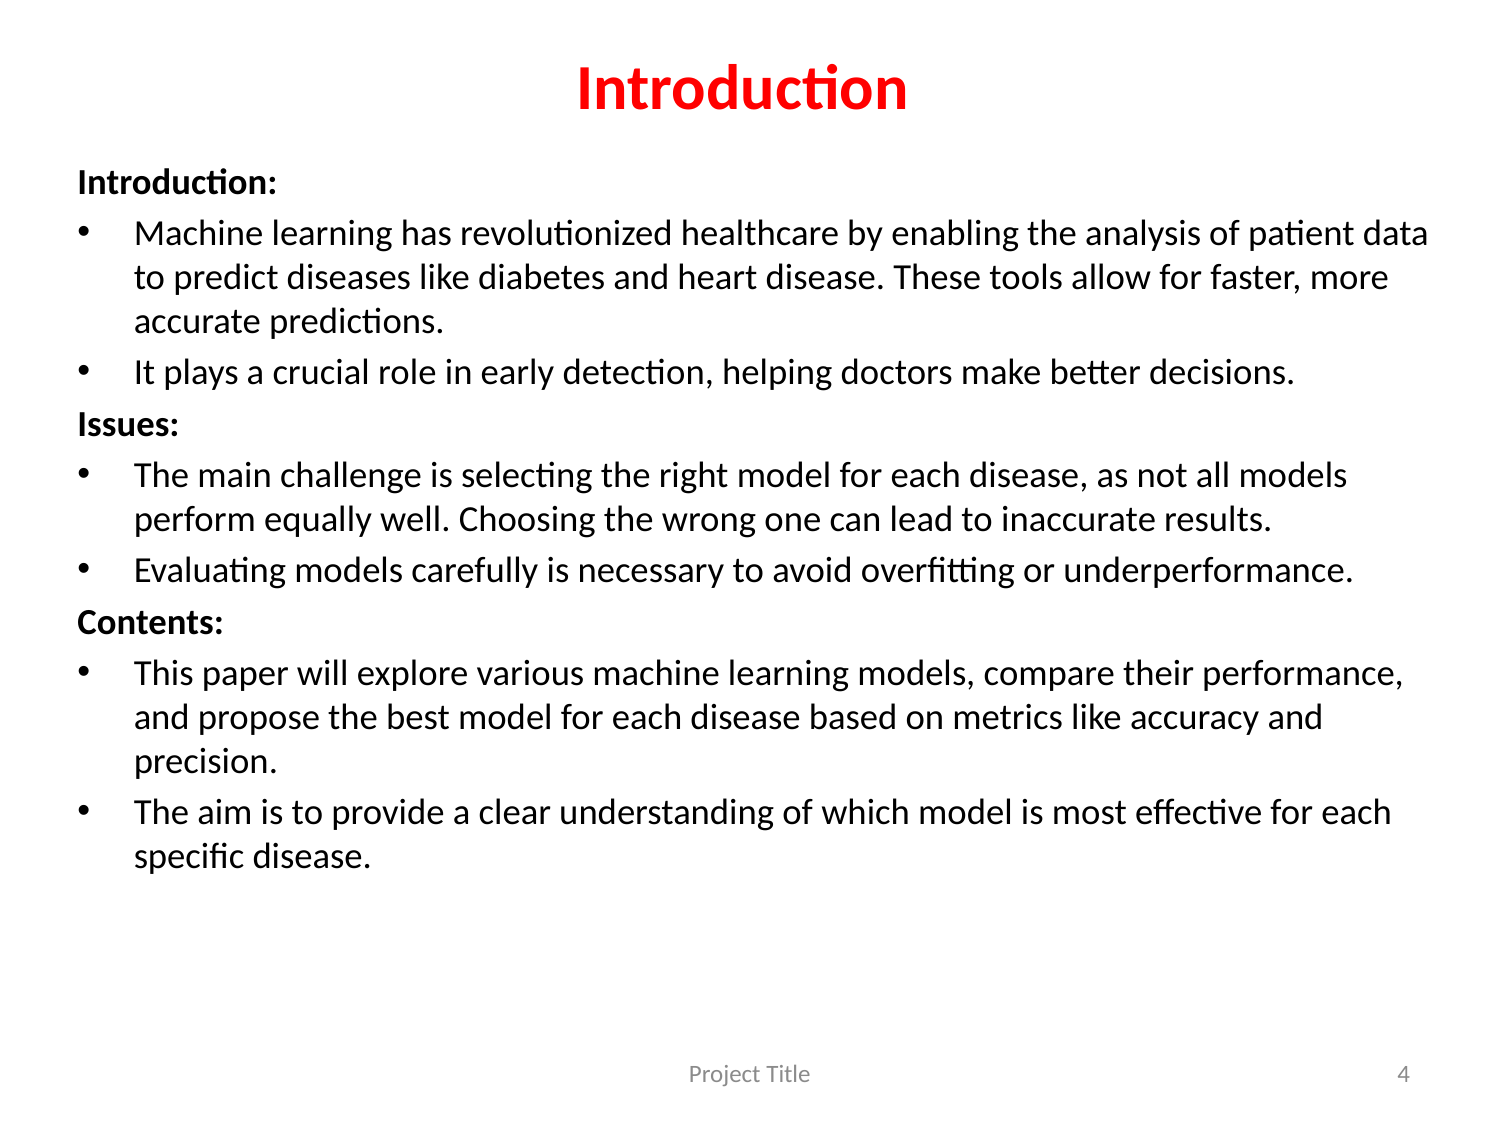

# Introduction
Introduction:
Machine learning has revolutionized healthcare by enabling the analysis of patient data to predict diseases like diabetes and heart disease. These tools allow for faster, more accurate predictions.
It plays a crucial role in early detection, helping doctors make better decisions.
Issues:
The main challenge is selecting the right model for each disease, as not all models perform equally well. Choosing the wrong one can lead to inaccurate results.
Evaluating models carefully is necessary to avoid overfitting or underperformance.
Contents:
This paper will explore various machine learning models, compare their performance, and propose the best model for each disease based on metrics like accuracy and precision.
The aim is to provide a clear understanding of which model is most effective for each specific disease.
Project Title
4